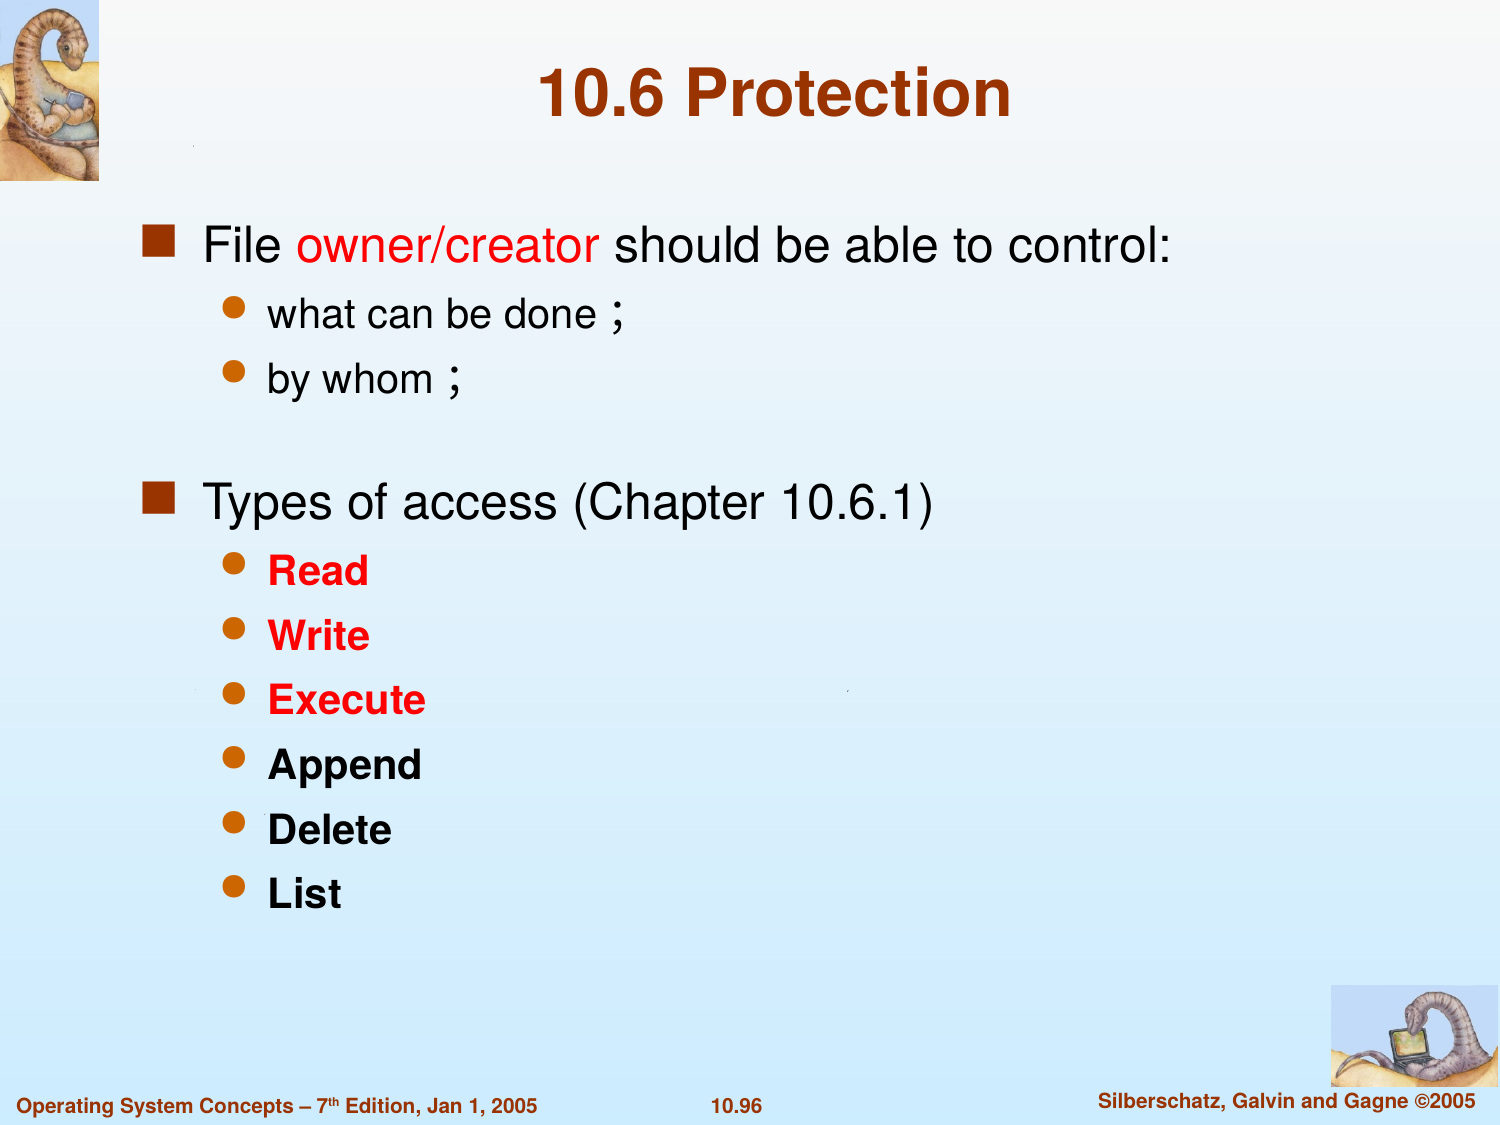

10.6 Protection
File owner/creator should be able to control:
what can be done；
by whom；
Types of access (Chapter 10.6.1)
Read
Write
Execute
Append
Delete
List